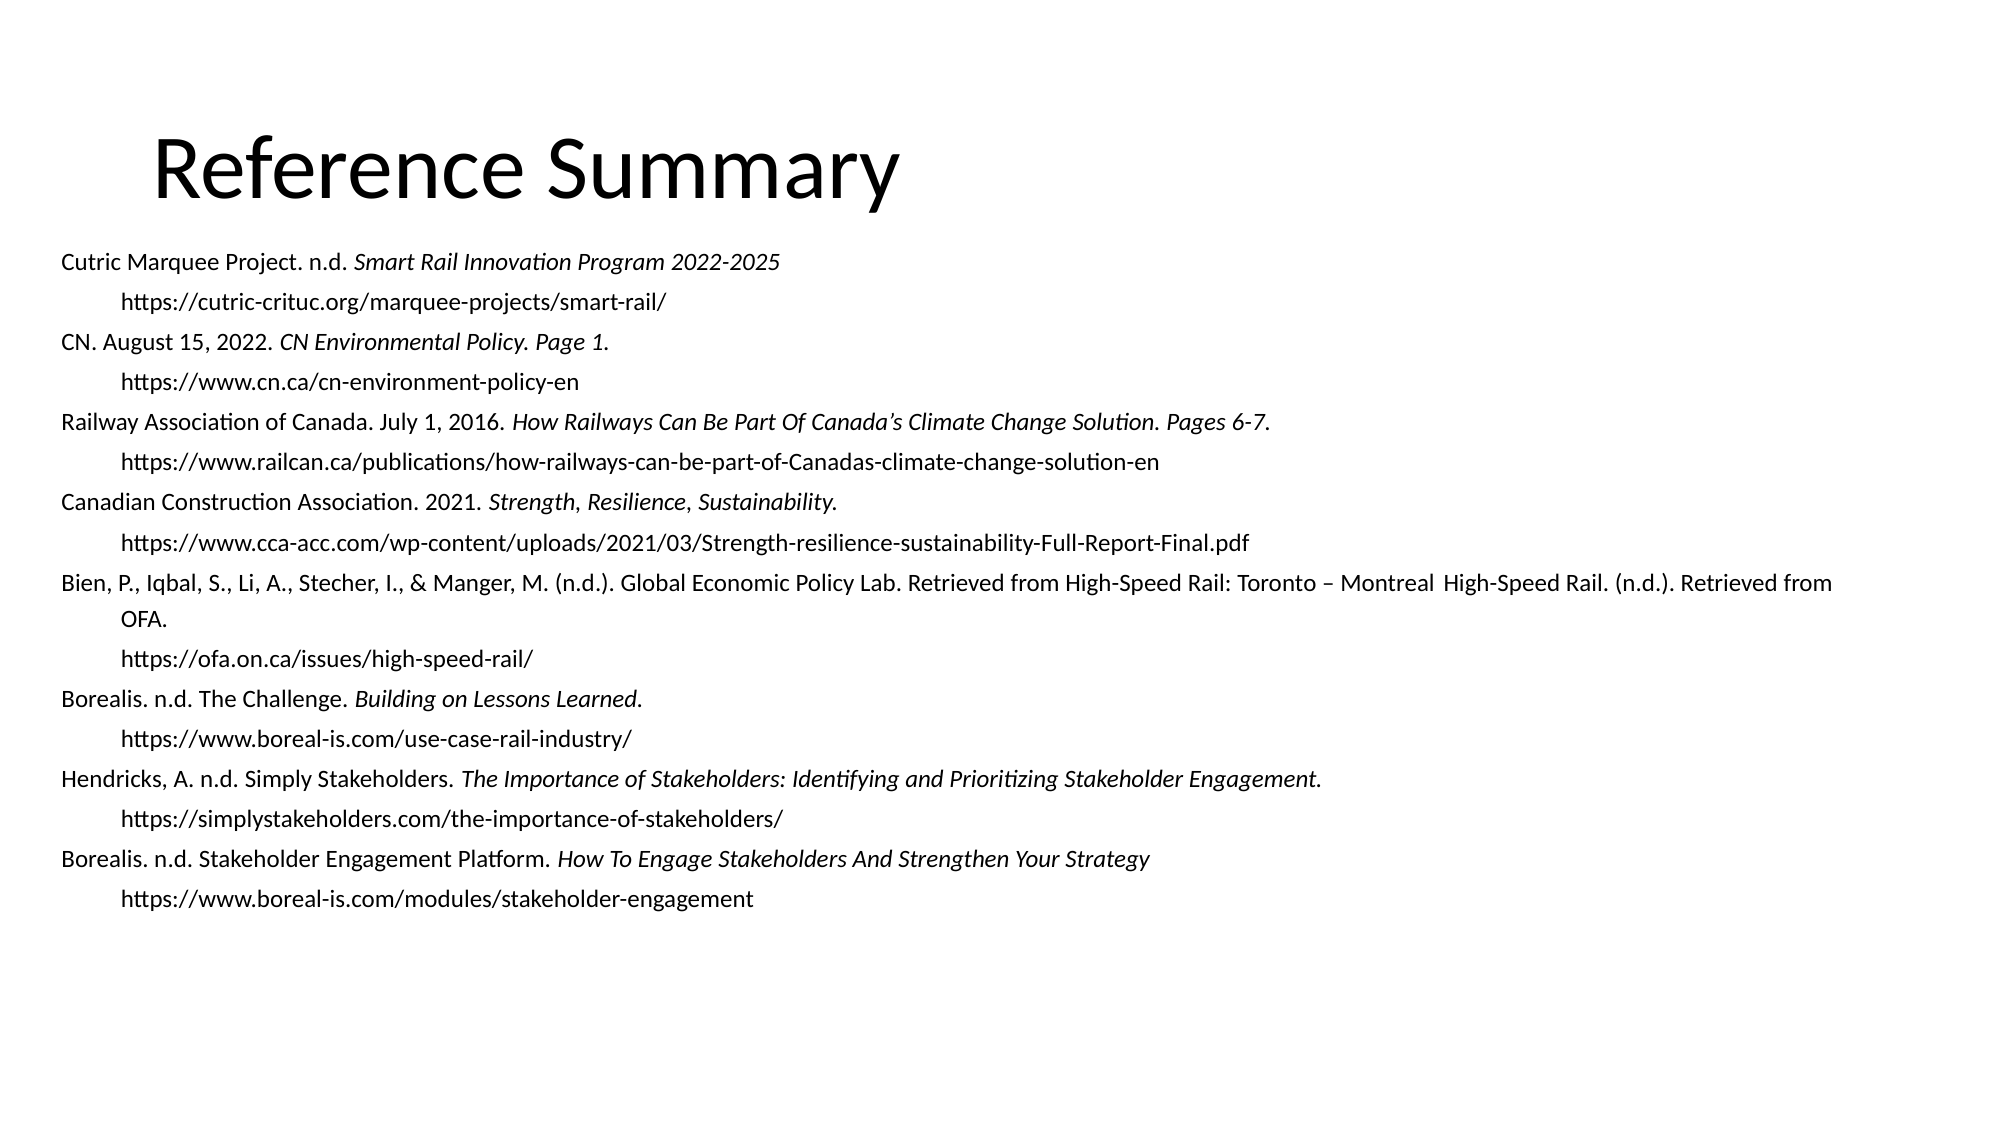

# Reference Summary
Cutric Marquee Project. n.d. Smart Rail Innovation Program 2022-2025
	https://cutric-crituc.org/marquee-projects/smart-rail/
CN. August 15, 2022. CN Environmental Policy. Page 1.
	https://www.cn.ca/cn-environment-policy-en
Railway Association of Canada. July 1, 2016. How Railways Can Be Part Of Canada’s Climate Change Solution. Pages 6-7.
	https://www.railcan.ca/publications/how-railways-can-be-part-of-Canadas-climate-change-solution-en
Canadian Construction Association. 2021. Strength, Resilience, Sustainability.
	https://www.cca-acc.com/wp-content/uploads/2021/03/Strength-resilience-sustainability-Full-Report-Final.pdf
Bien, P., Iqbal, S., Li, A., Stecher, I., & Manger, M. (n.d.). Global Economic Policy Lab. Retrieved from High-Speed Rail: Toronto – Montreal High-Speed Rail. (n.d.). Retrieved from OFA.
	https://ofa.on.ca/issues/high-speed-rail/
Borealis. n.d. The Challenge. Building on Lessons Learned.
	https://www.boreal-is.com/use-case-rail-industry/
Hendricks, A. n.d. Simply Stakeholders. The Importance of Stakeholders: Identifying and Prioritizing Stakeholder Engagement.
	https://simplystakeholders.com/the-importance-of-stakeholders/
Borealis. n.d. Stakeholder Engagement Platform. How To Engage Stakeholders And Strengthen Your Strategy
	https://www.boreal-is.com/modules/stakeholder-engagement